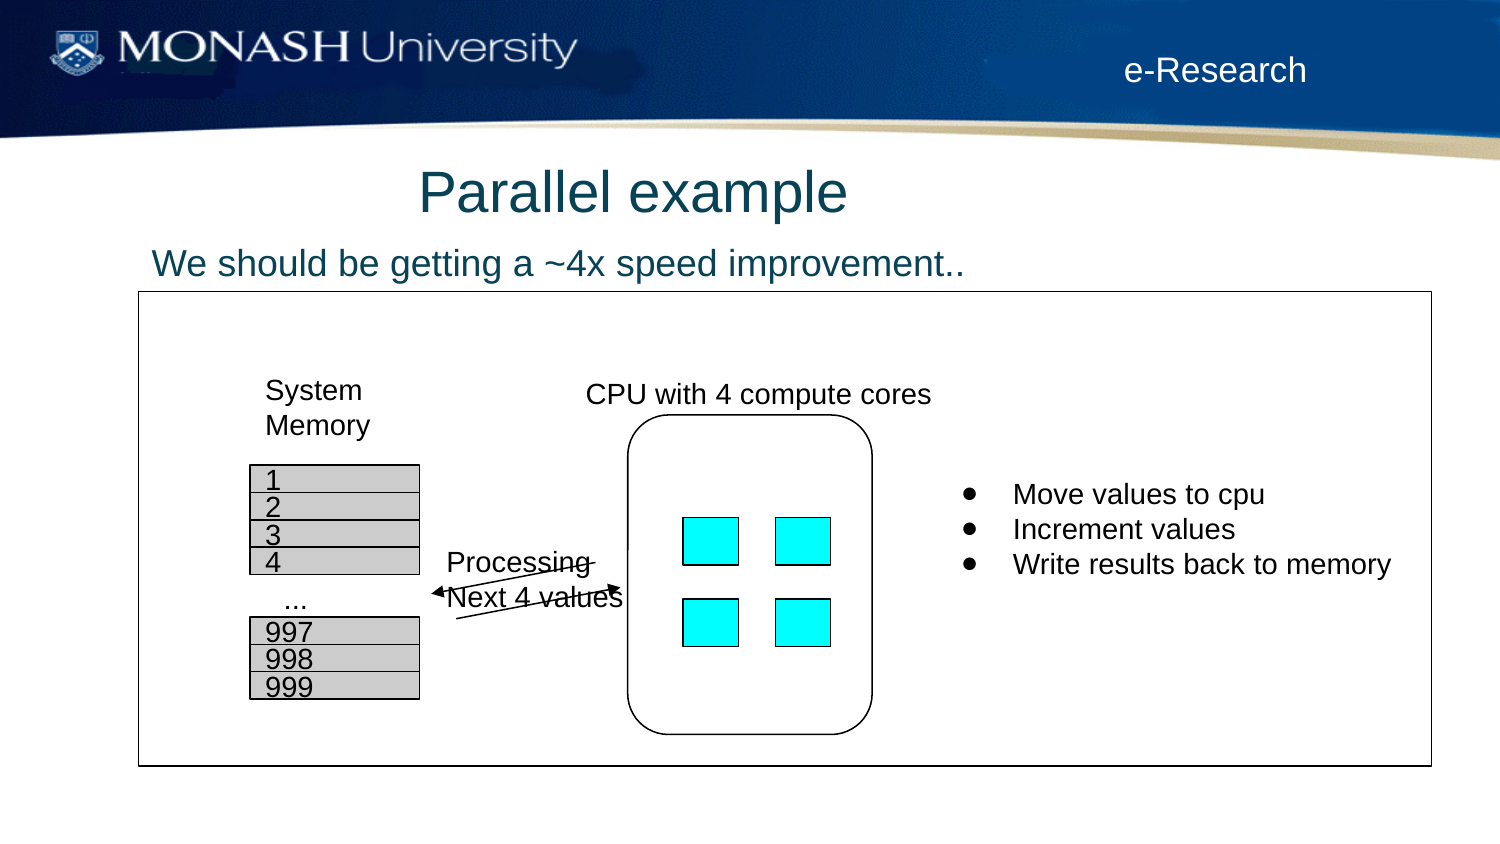

Parallel example
We should be getting a ~4x speed improvement..

System
Memory
CPU with 4 compute cores

Move values to cpu
Increment values
Write results back to memory
1
2

3
Processing
Next 4 values

4
...
997
998
999